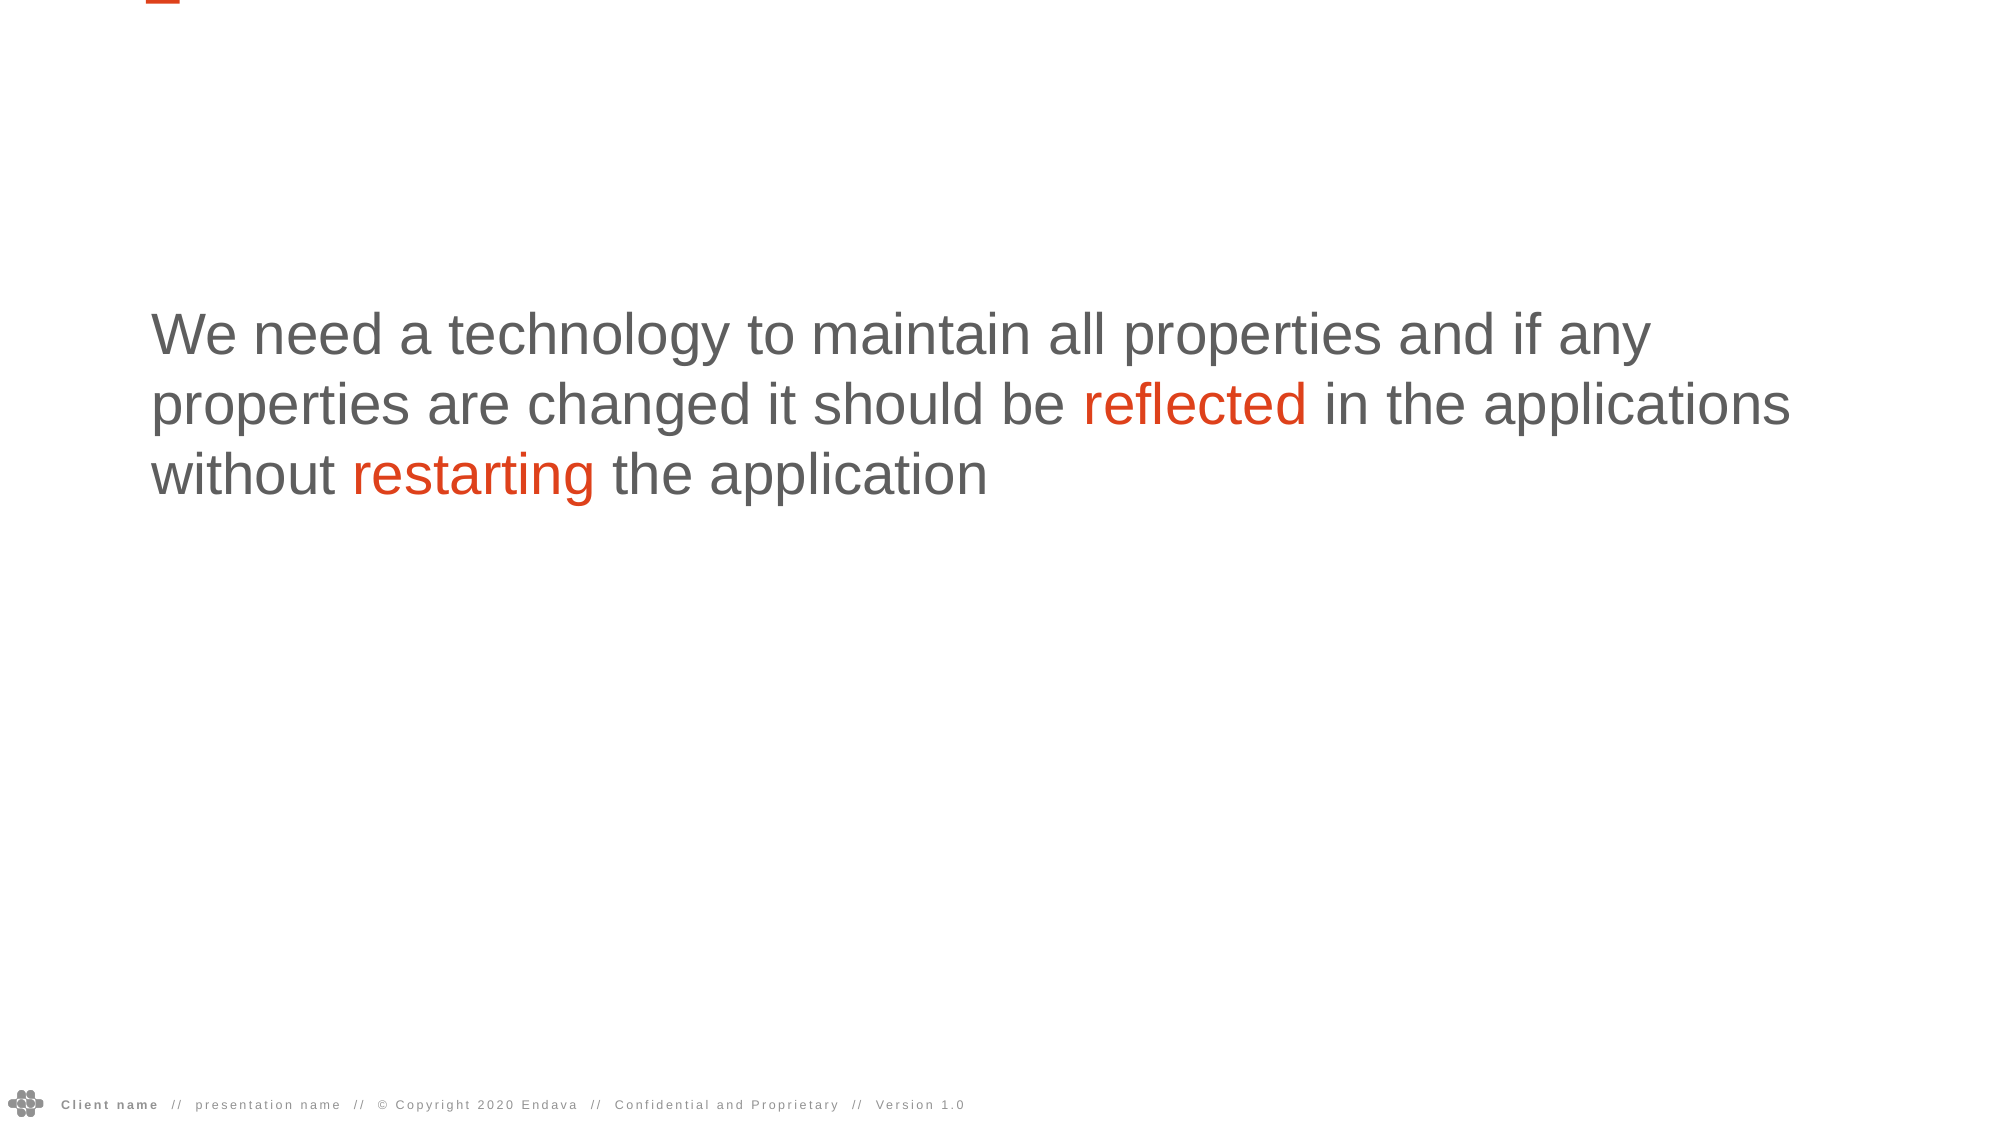

We need a technology to maintain all properties and if any properties are changed it should be reflected in the applications without restarting the application